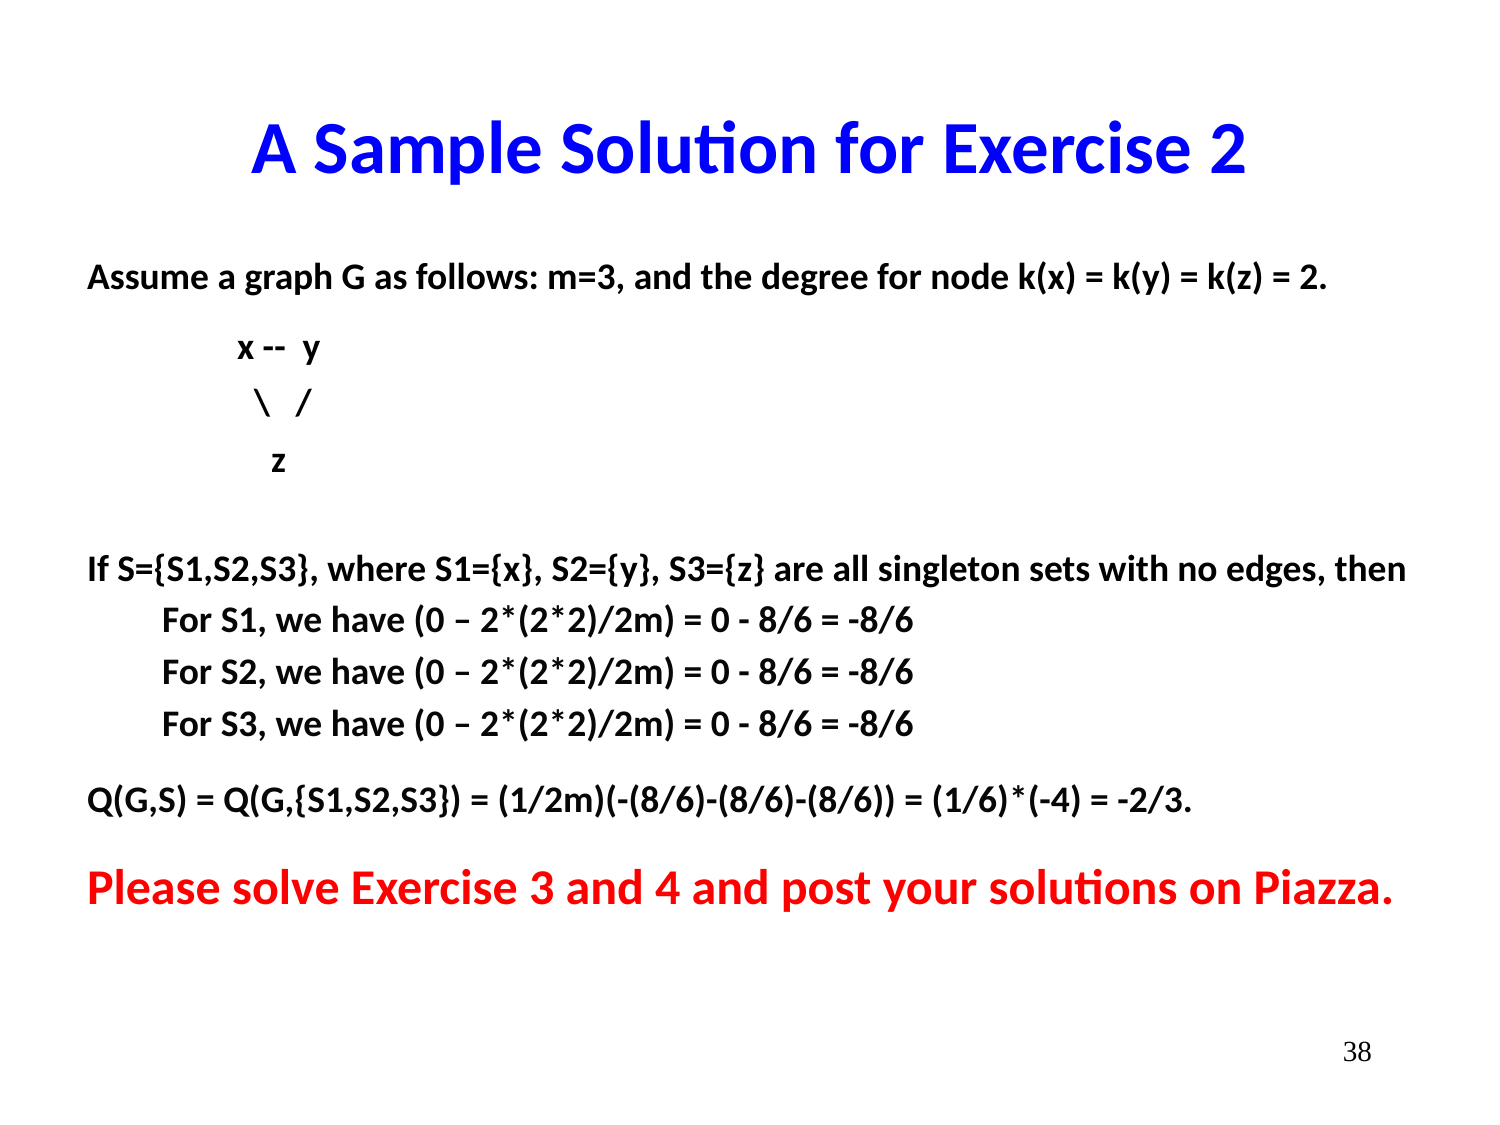

# A Sample Solution for Exercise 2
Assume a graph G as follows: m=3, and the degree for node k(x) = k(y) = k(z) = 2.
x --  y
  \   /
    z

If S={S1,S2,S3}, where S1={x}, S2={y}, S3={z} are all singleton sets with no edges, then
For S1, we have (0 – 2*(2*2)/2m) = 0 - 8/6 = -8/6
For S2, we have (0 – 2*(2*2)/2m) = 0 - 8/6 = -8/6
For S3, we have (0 – 2*(2*2)/2m) = 0 - 8/6 = -8/6
Q(G,S) = Q(G,{S1,S2,S3}) = (1/2m)(-(8/6)-(8/6)-(8/6)) = (1/6)*(-4) = -2/3.
Please solve Exercise 3 and 4 and post your solutions on Piazza.
38